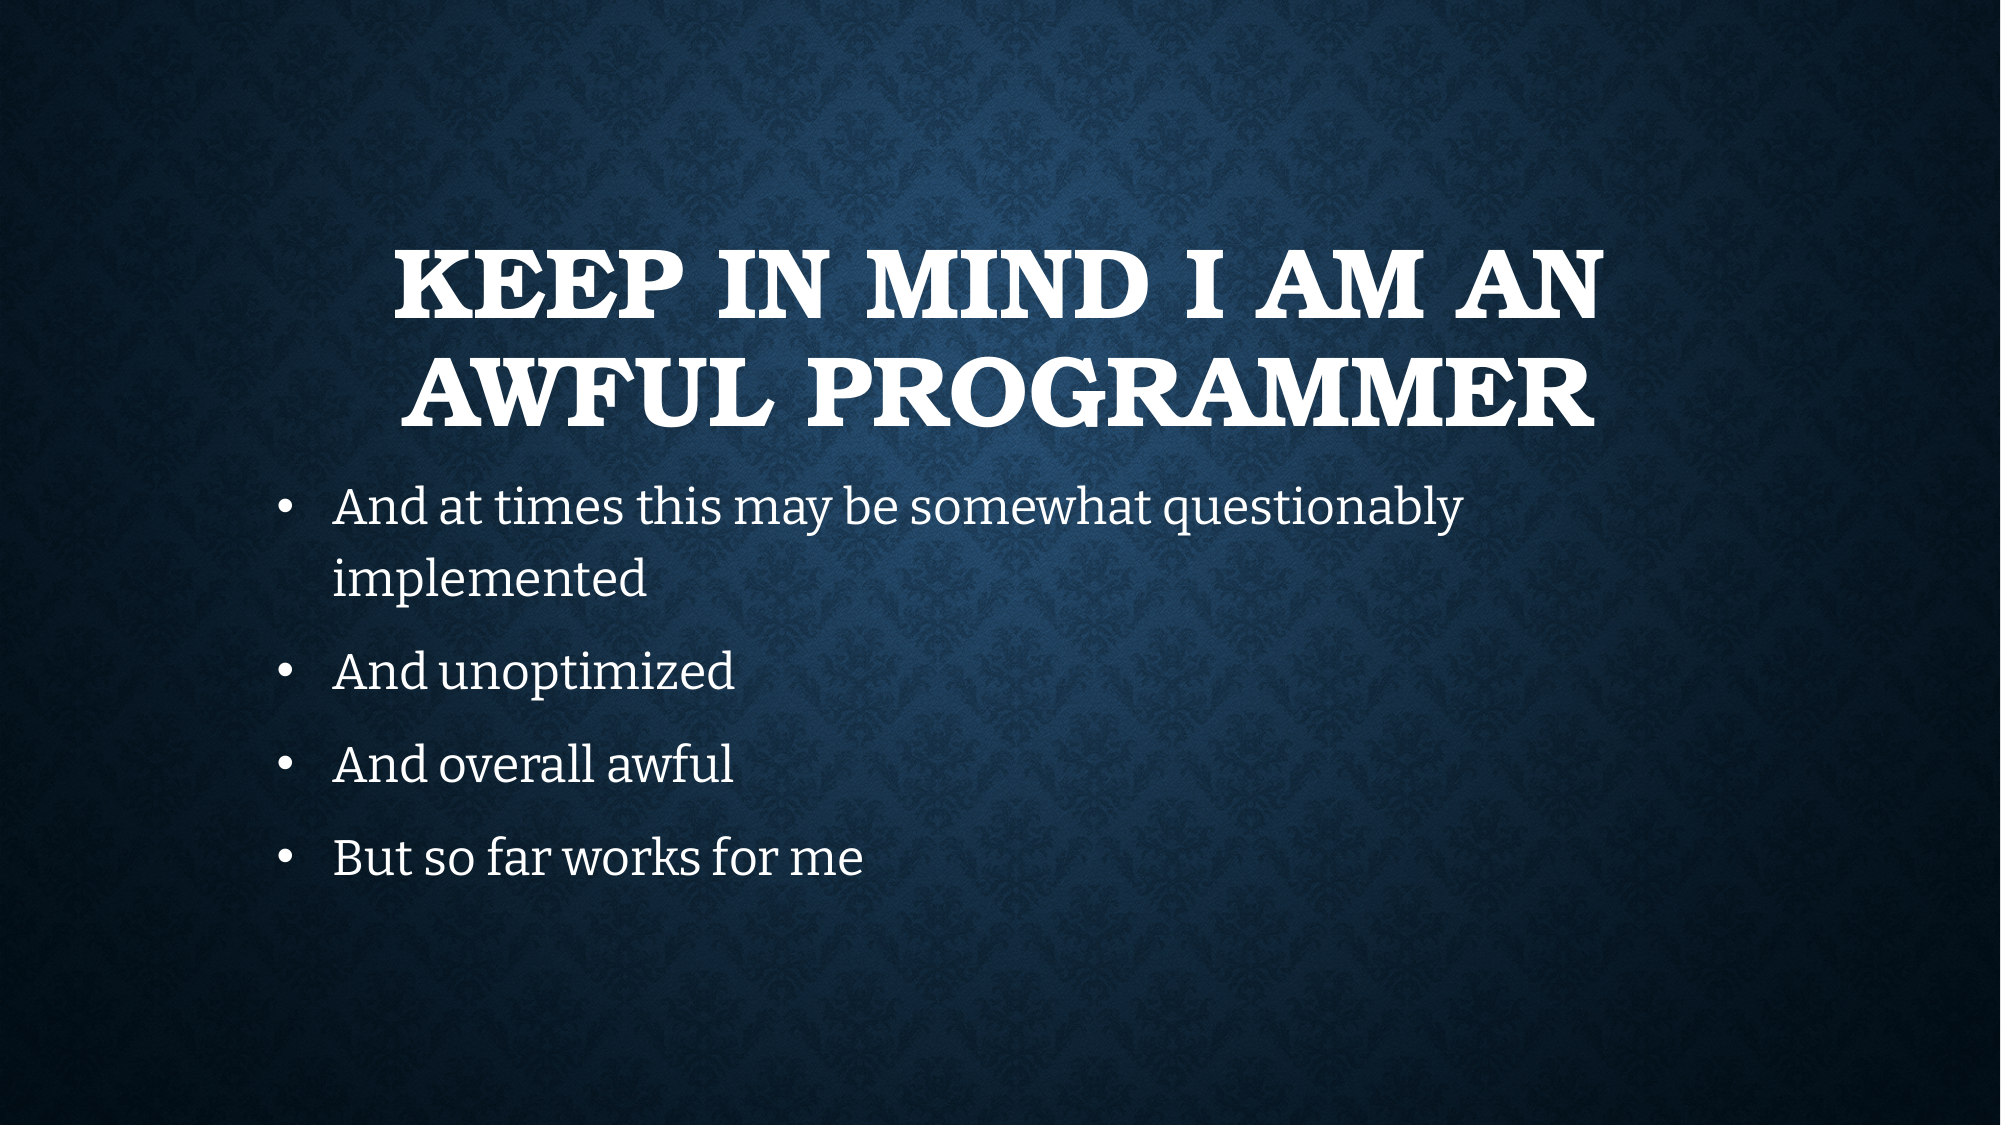

# Keep in mind I am an awful programmer
And at times this may be somewhat questionably implemented
And unoptimized
And overall awful
But so far works for me